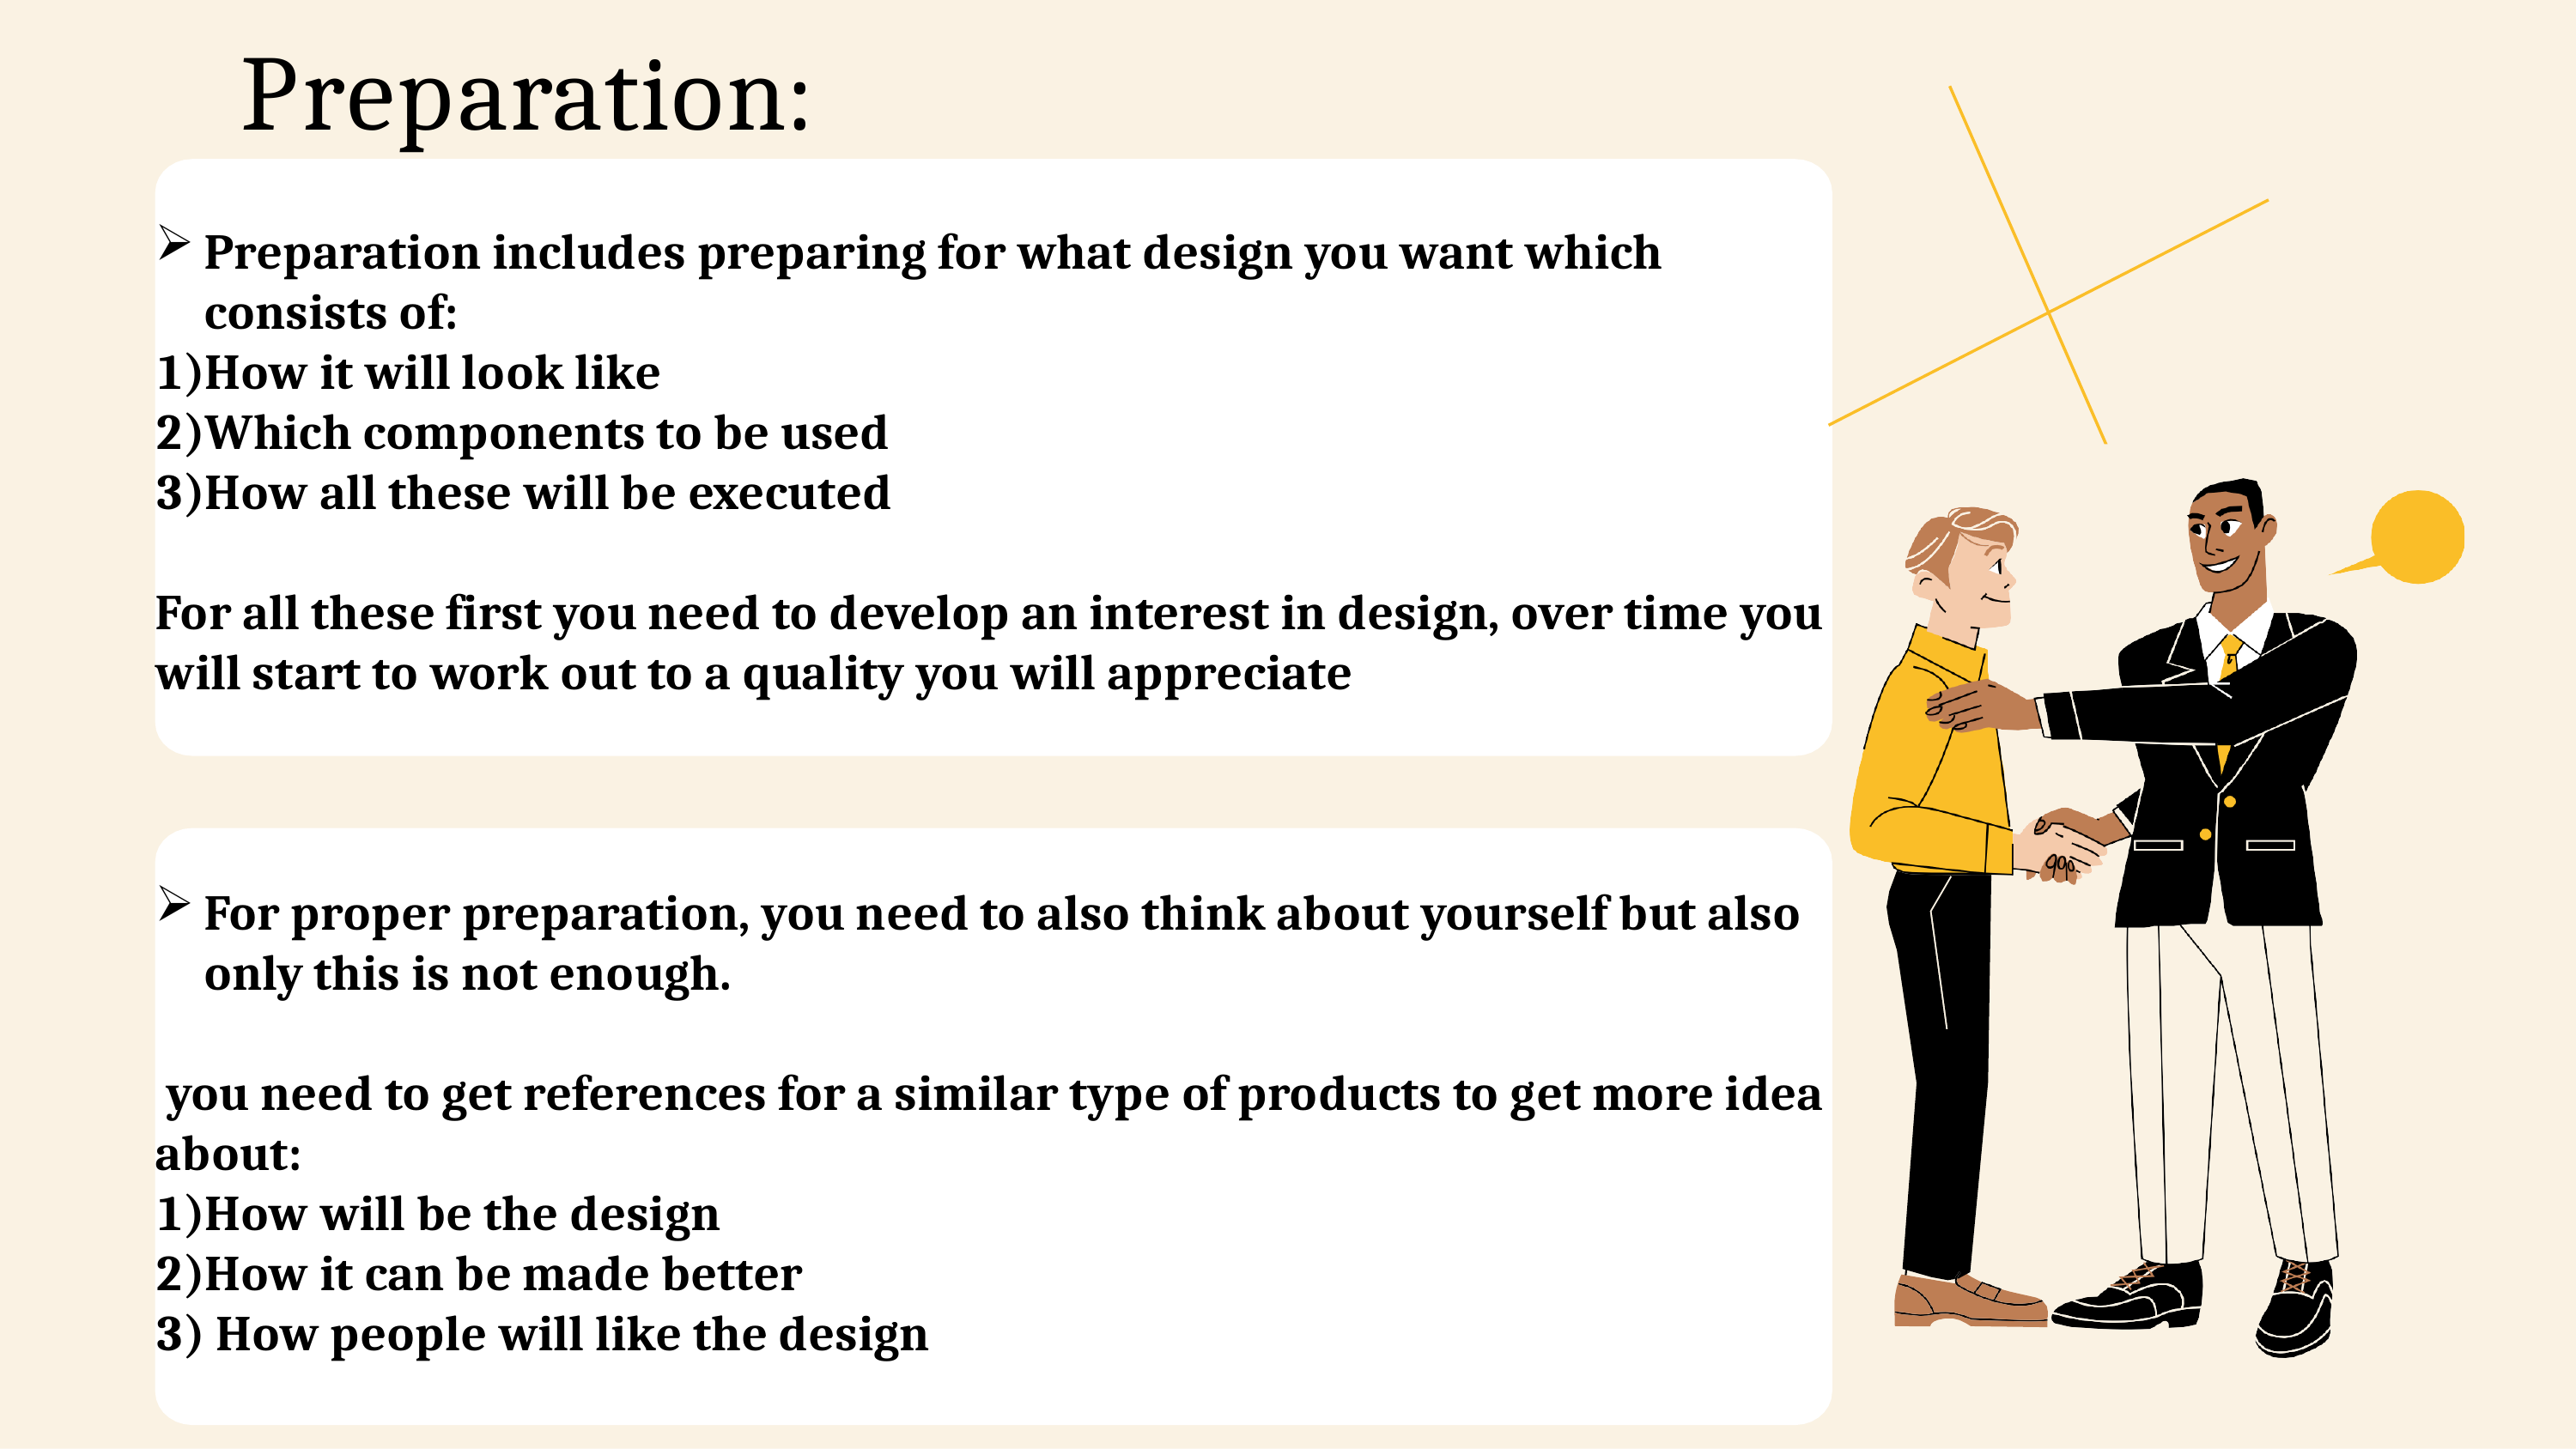

Preparation includes preparing for what design you want which consists of:
How it will look like
Which components to be used
How all these will be executed

For all these first you need to develop an interest in design, over time you will start to work out to a quality you will appreciate

For proper preparation, you need to also think about yourself but also only this is not enough.

 you need to get references for a similar type of products to get more idea about:
1)How will be the design
2)How it can be made better
3) How people will like the design

Preparation: